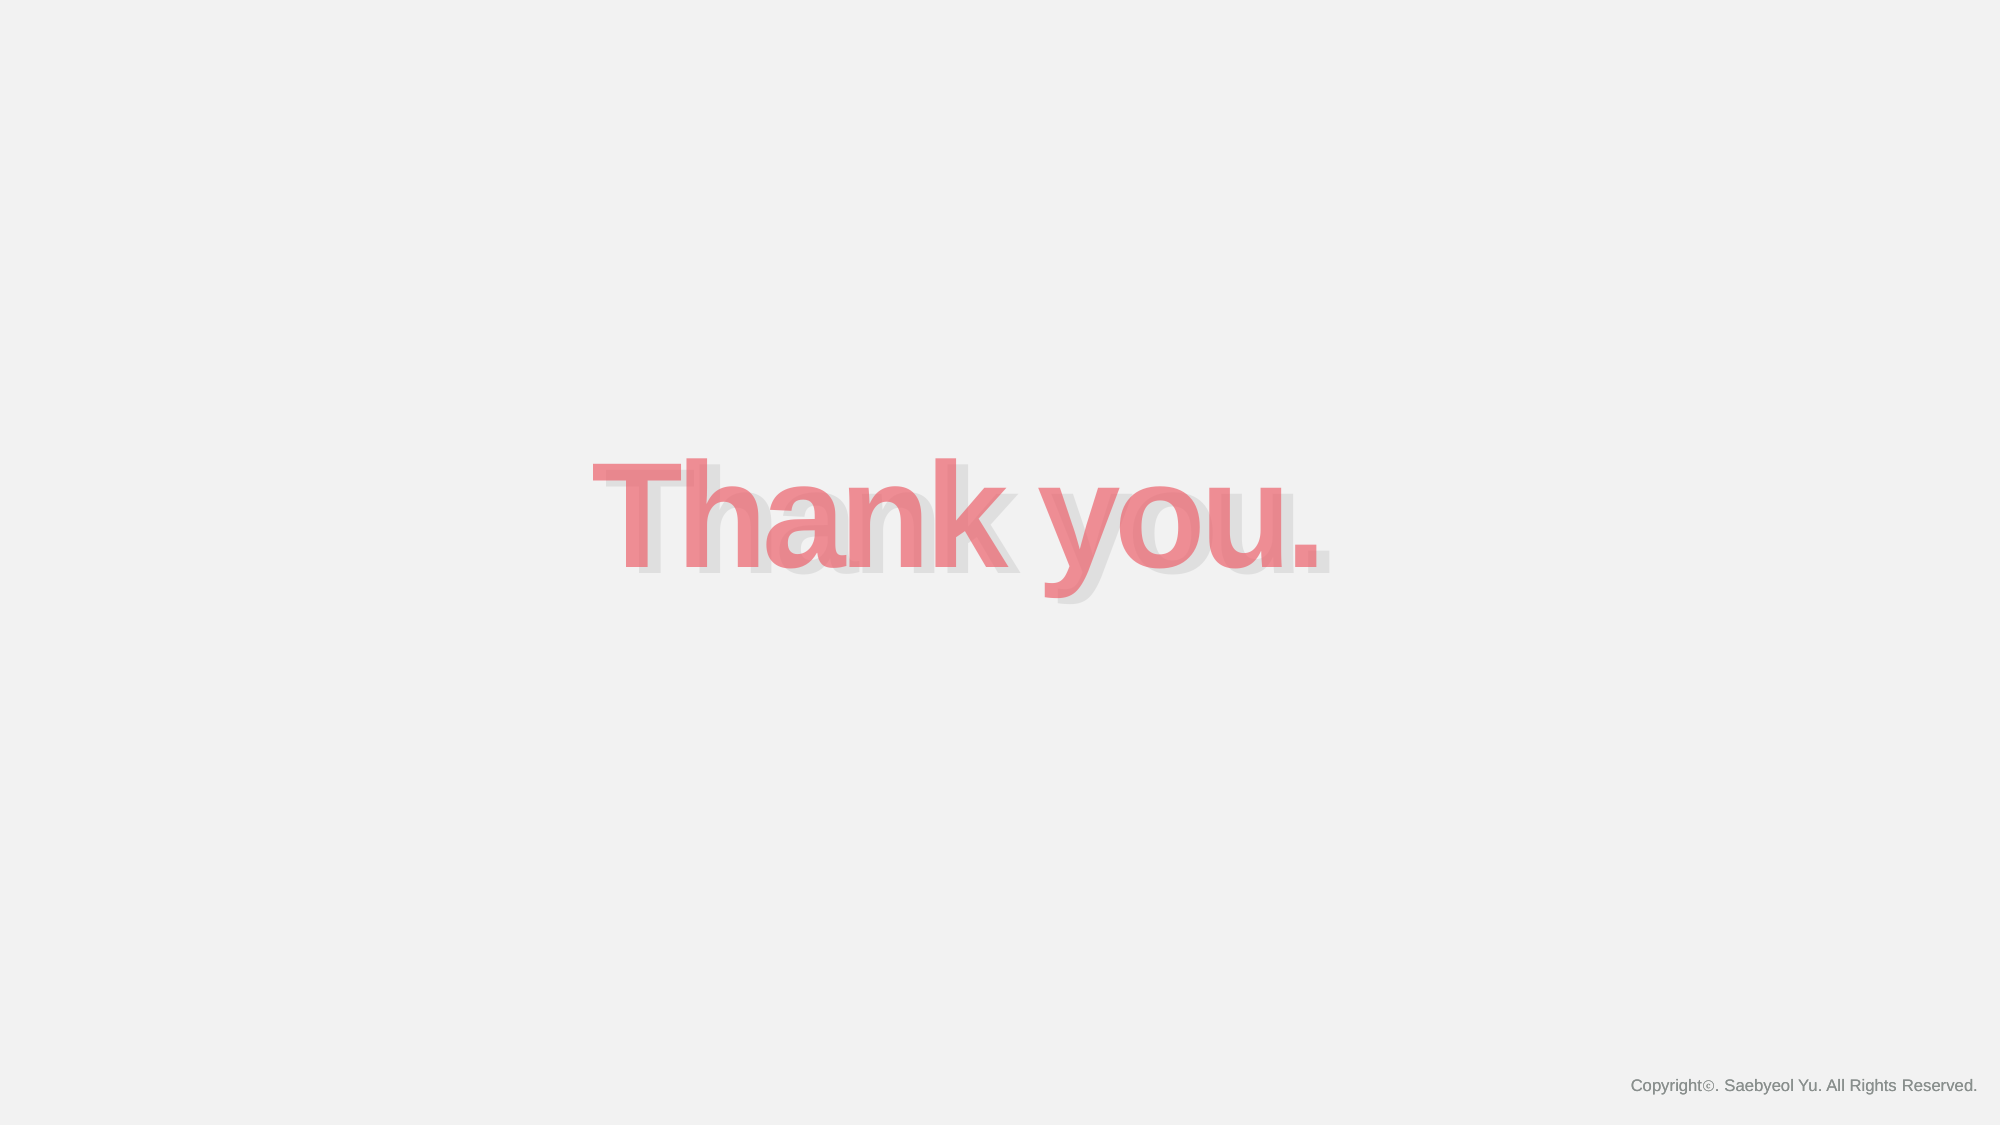

Thank you.
Thank you.
Copyrightⓒ. Saebyeol Yu. All Rights Reserved.